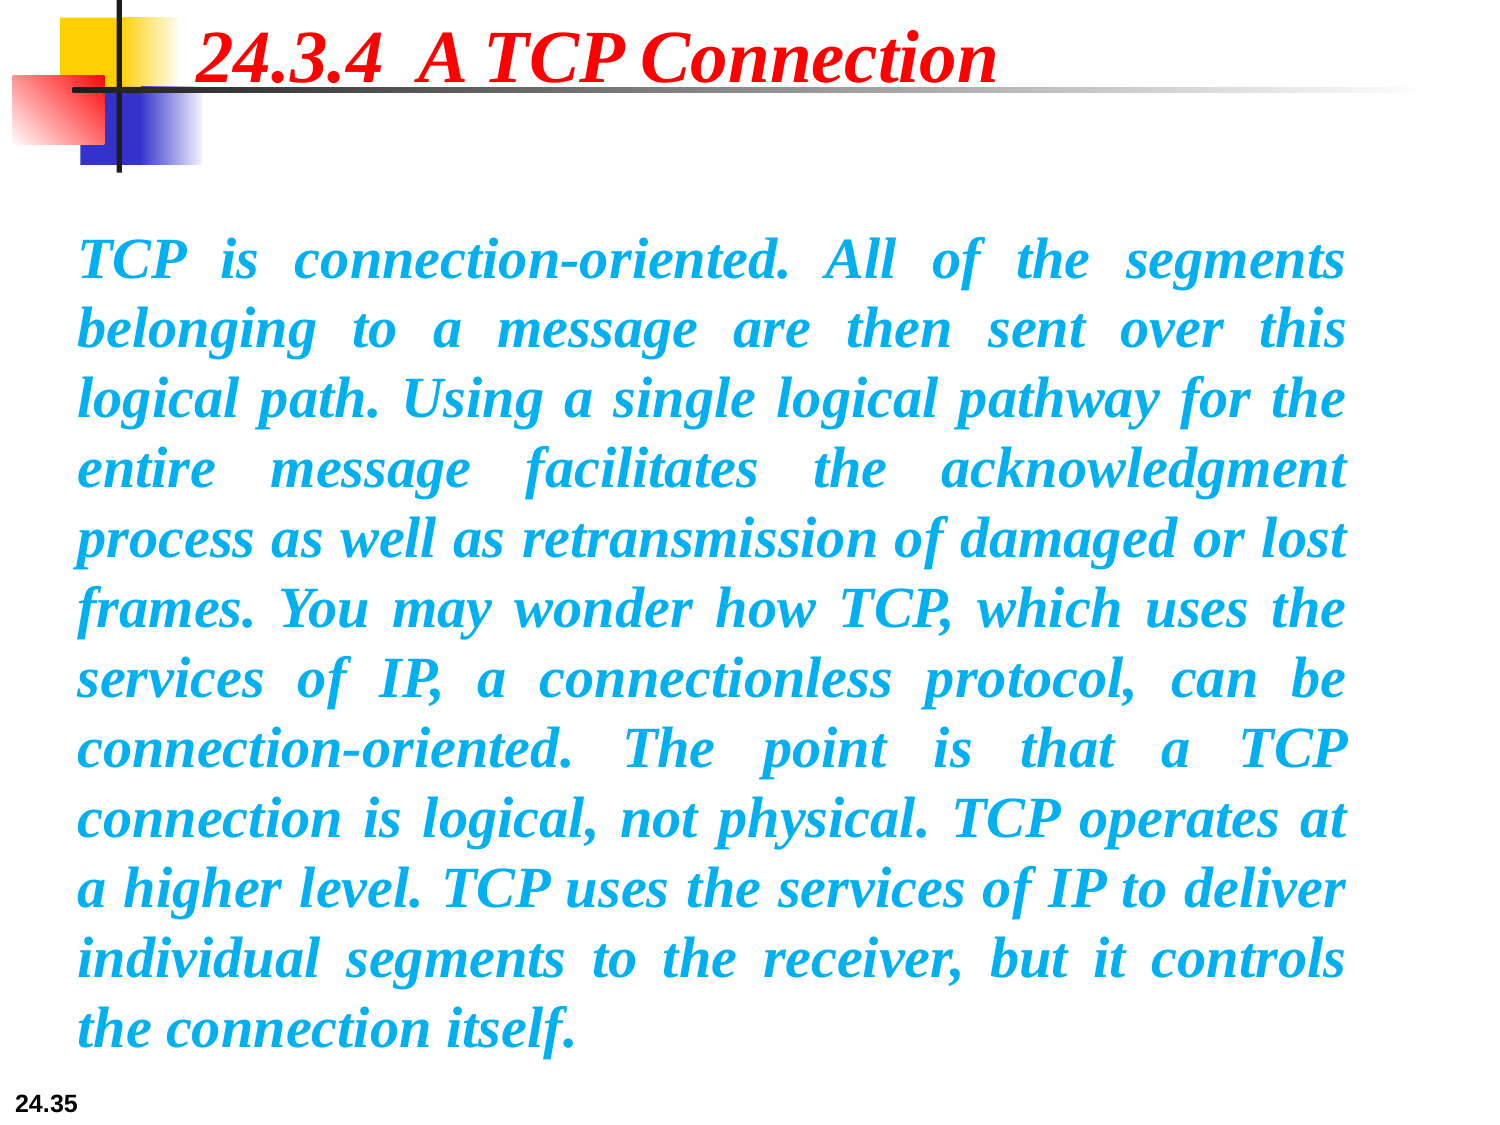

24.3.4  A TCP Connection

TCP is connection-oriented. All of the segments belonging to a message are then sent over this logical path. Using a single logical pathway for the entire message facilitates the acknowledgment process as well as retransmission of damaged or lost frames. You may wonder how TCP, which uses the services of IP, a connectionless protocol, can be connection-oriented. The point is that a TCP connection is logical, not physical. TCP operates at a higher level. TCP uses the services of IP to deliver individual segments to the receiver, but it controls the connection itself.
24.35